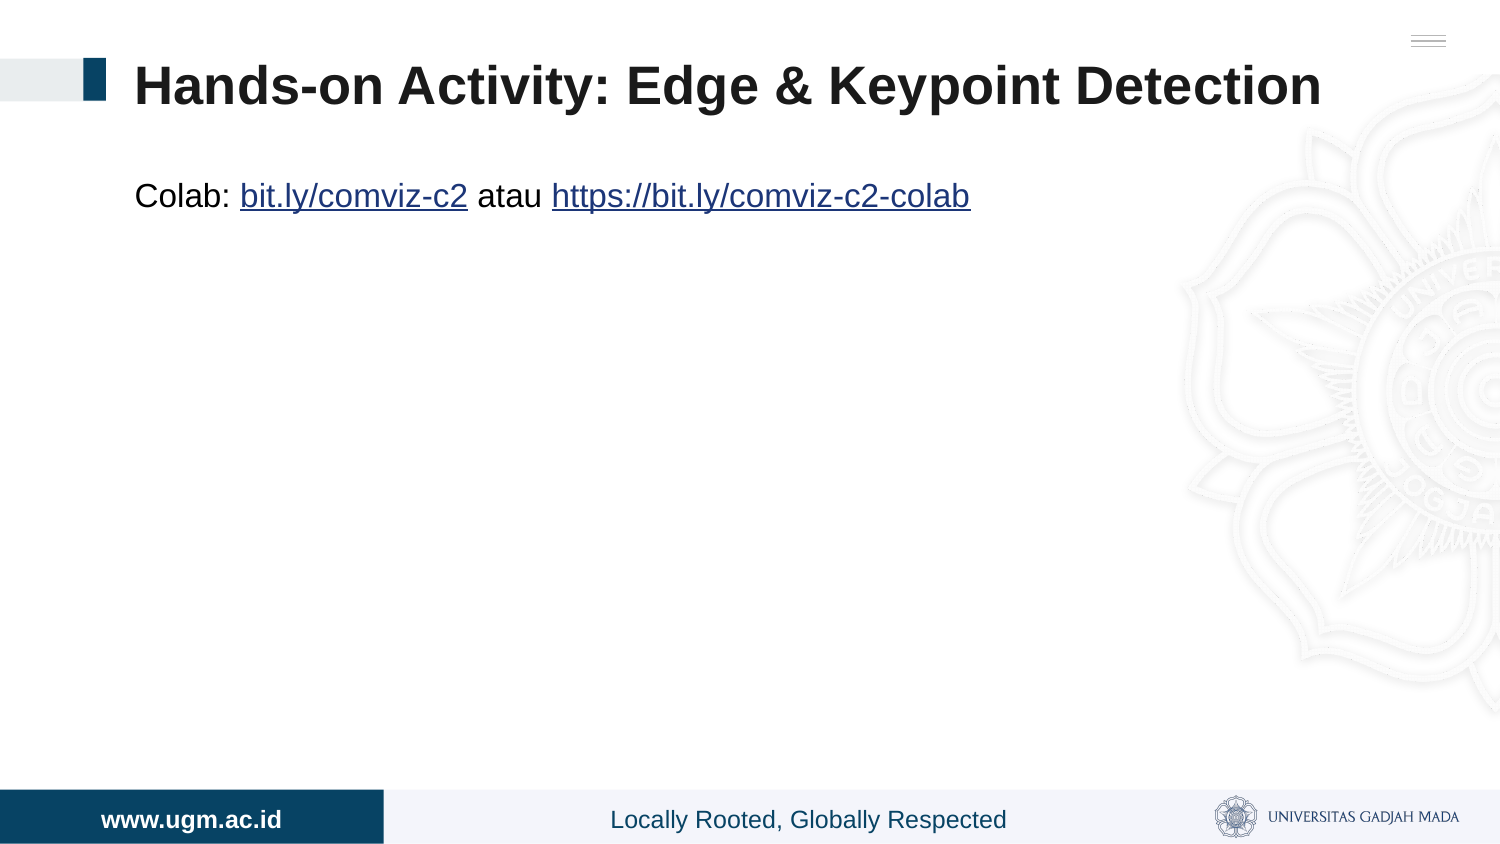

# Hands-on Activity: Edge & Keypoint Detection
Colab: bit.ly/comviz-c2 atau https://bit.ly/comviz-c2-colab